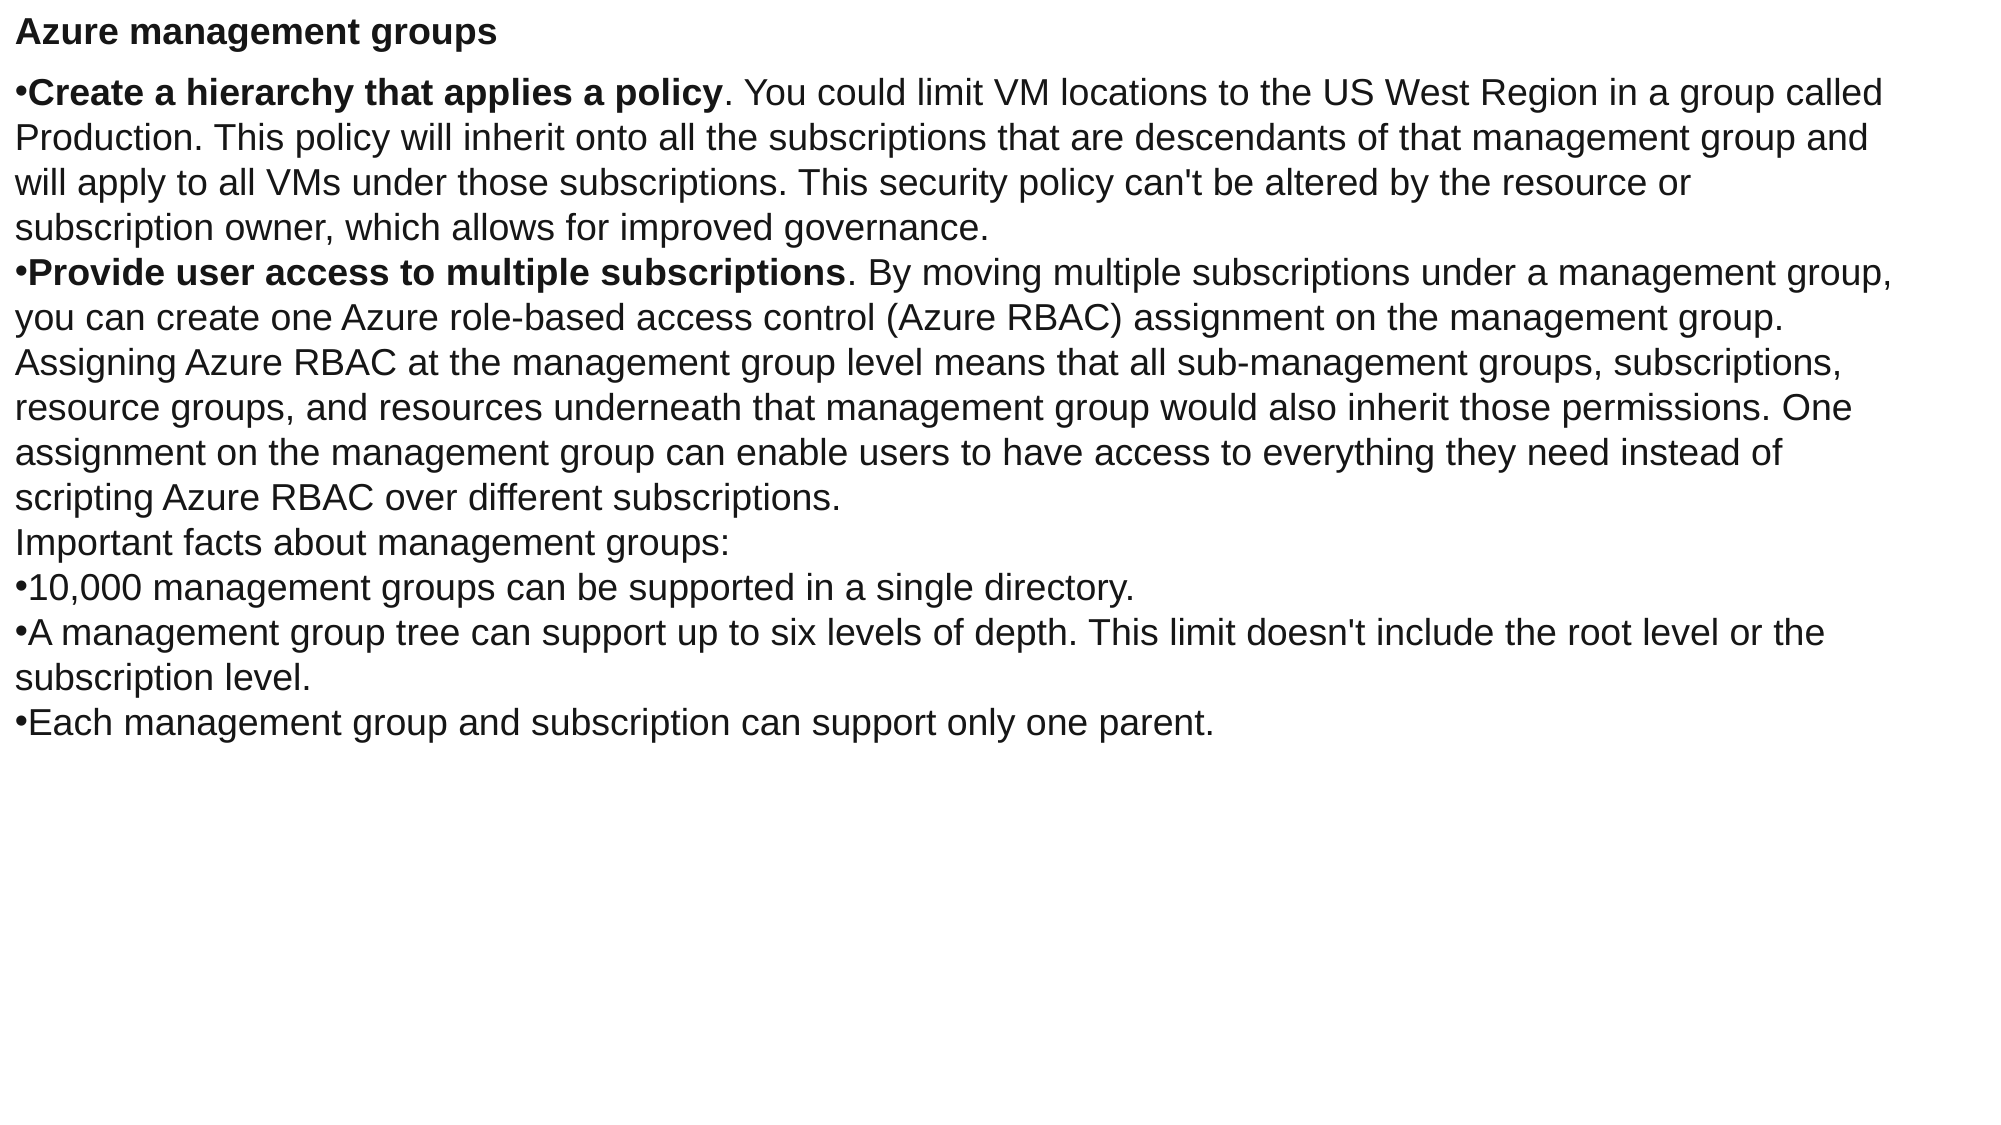

Azure management groups
Create a hierarchy that applies a policy. You could limit VM locations to the US West Region in a group called Production. This policy will inherit onto all the subscriptions that are descendants of that management group and will apply to all VMs under those subscriptions. This security policy can't be altered by the resource or subscription owner, which allows for improved governance.
Provide user access to multiple subscriptions. By moving multiple subscriptions under a management group, you can create one Azure role-based access control (Azure RBAC) assignment on the management group. Assigning Azure RBAC at the management group level means that all sub-management groups, subscriptions, resource groups, and resources underneath that management group would also inherit those permissions. One assignment on the management group can enable users to have access to everything they need instead of scripting Azure RBAC over different subscriptions.
Important facts about management groups:
10,000 management groups can be supported in a single directory.
A management group tree can support up to six levels of depth. This limit doesn't include the root level or the subscription level.
Each management group and subscription can support only one parent.